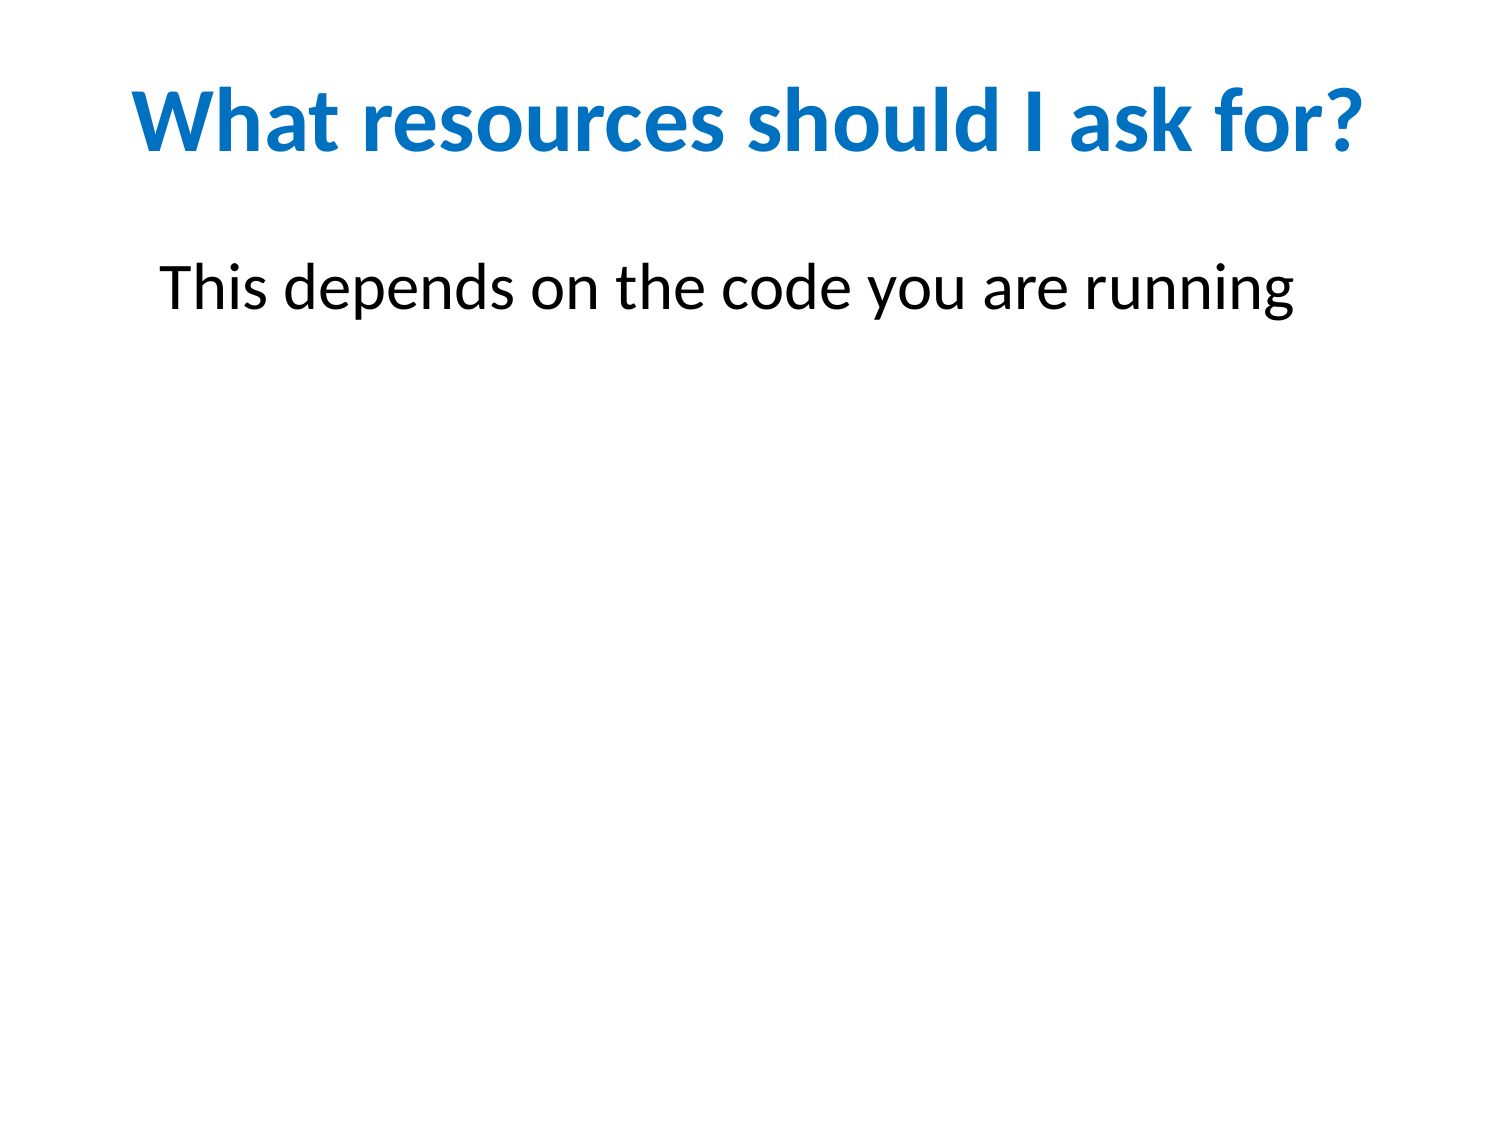

What resources should I ask for?
 This depends on the code you are running